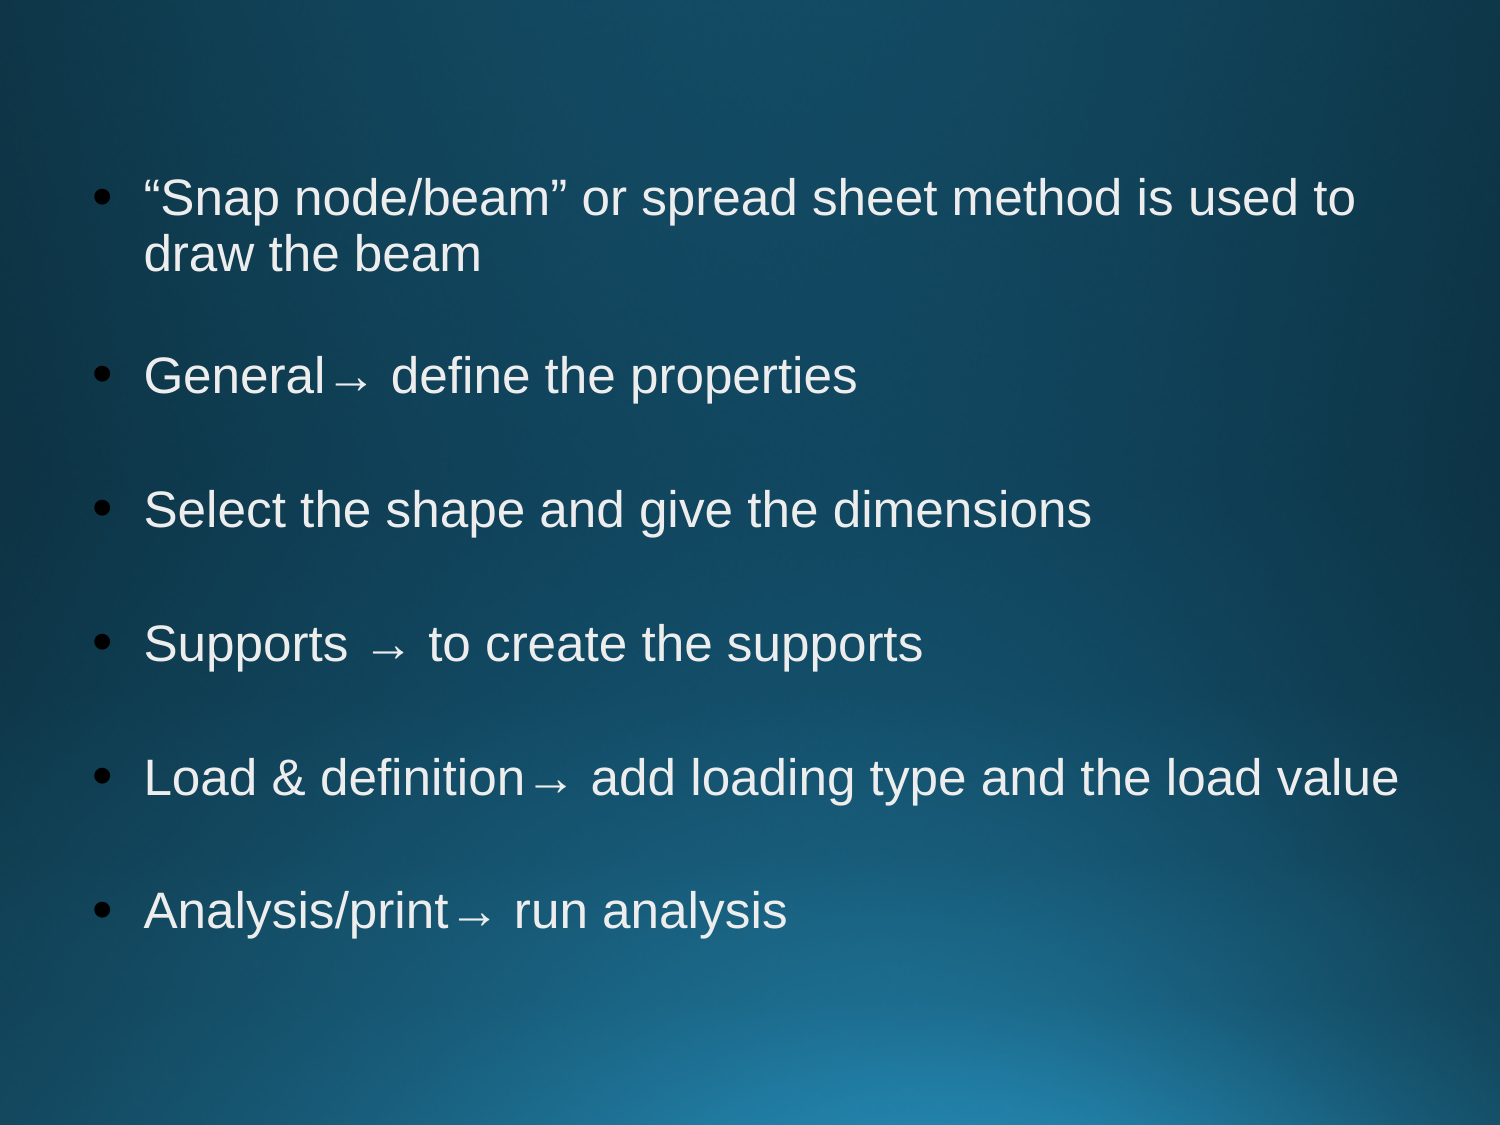

“Snap node/beam” or spread sheet method is used to draw the beam

General→ define the properties

Select the shape and give the dimensions

Supports → to create the supports

Load & definition→ add loading type and the load value

Analysis/print→ run analysis